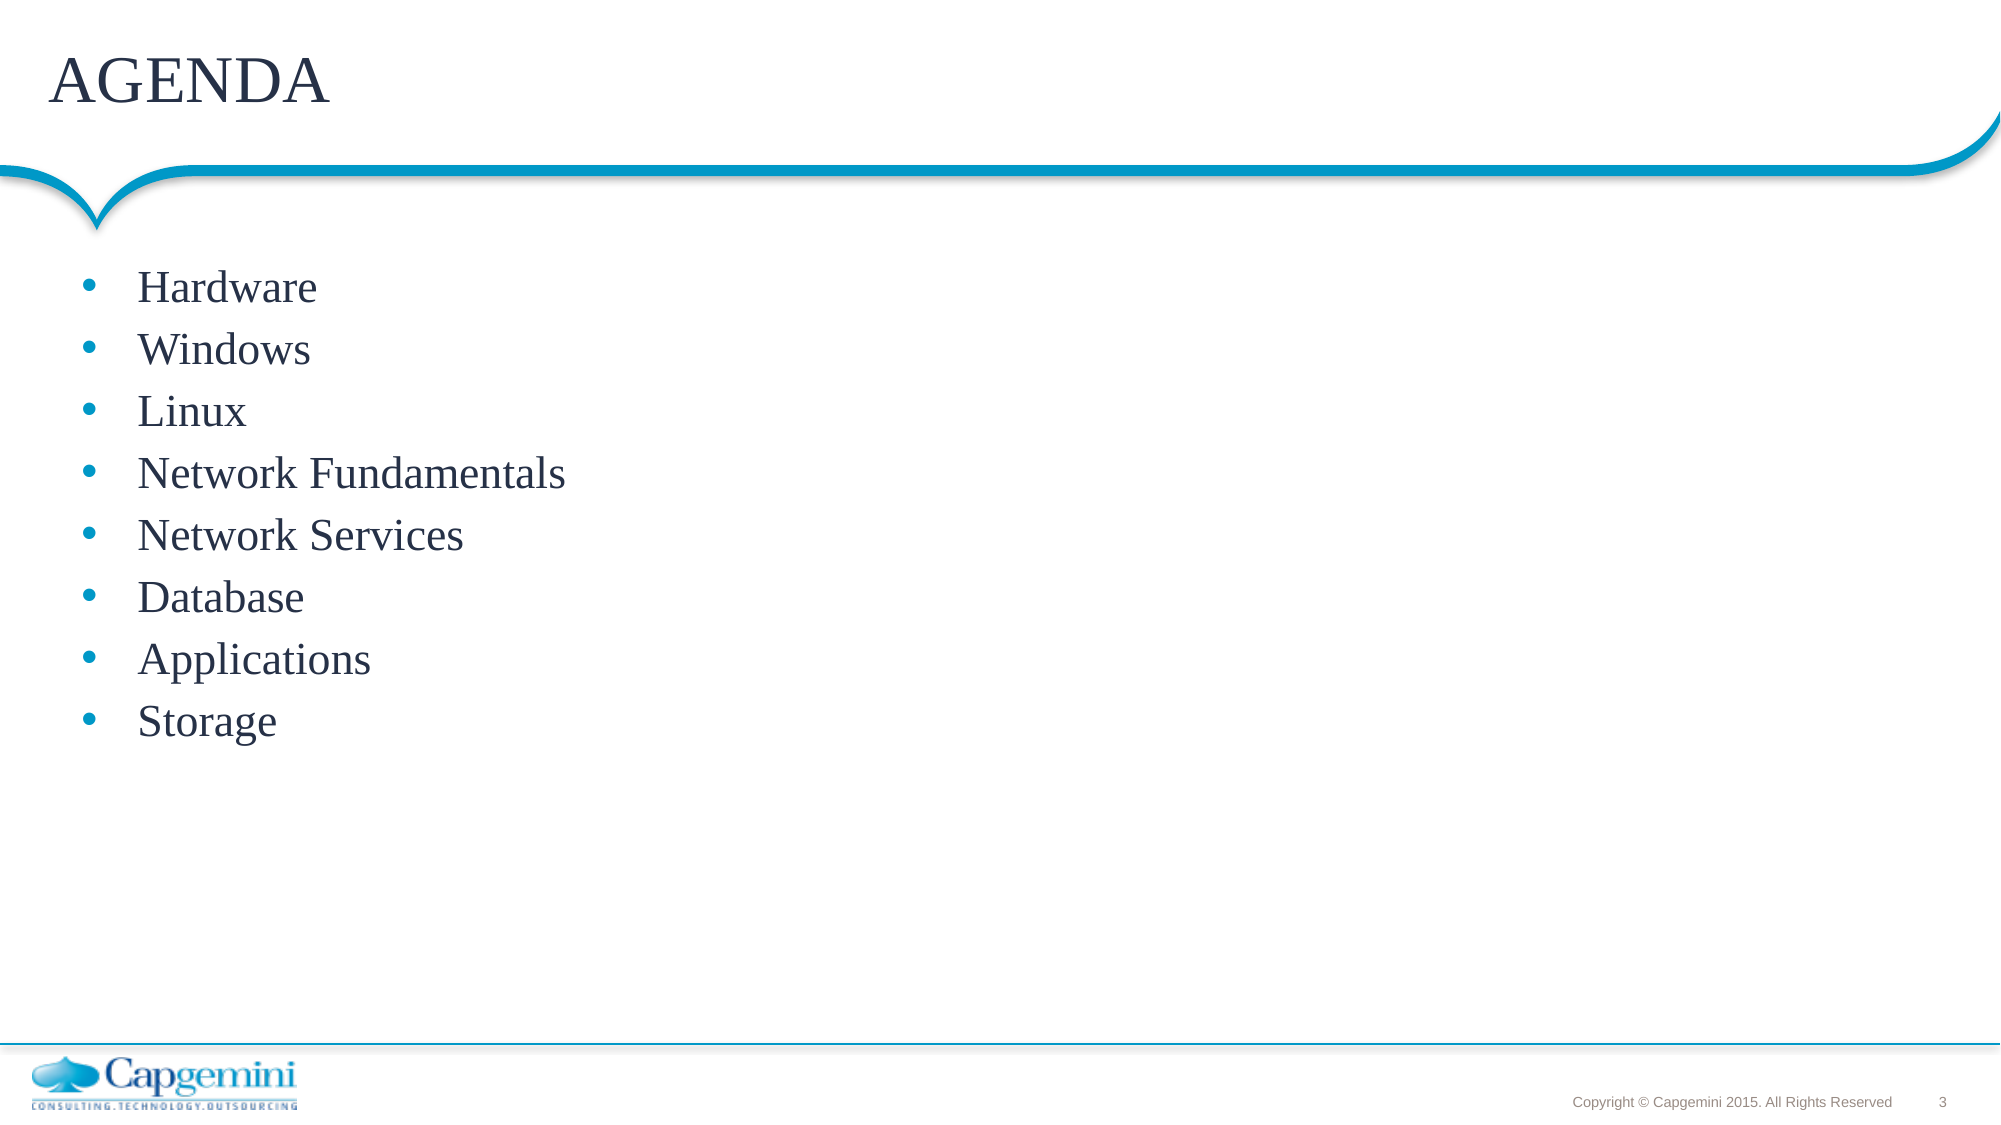

# AGENDA
Hardware
Windows
Linux
Network Fundamentals
Network Services
Database
Applications
Storage